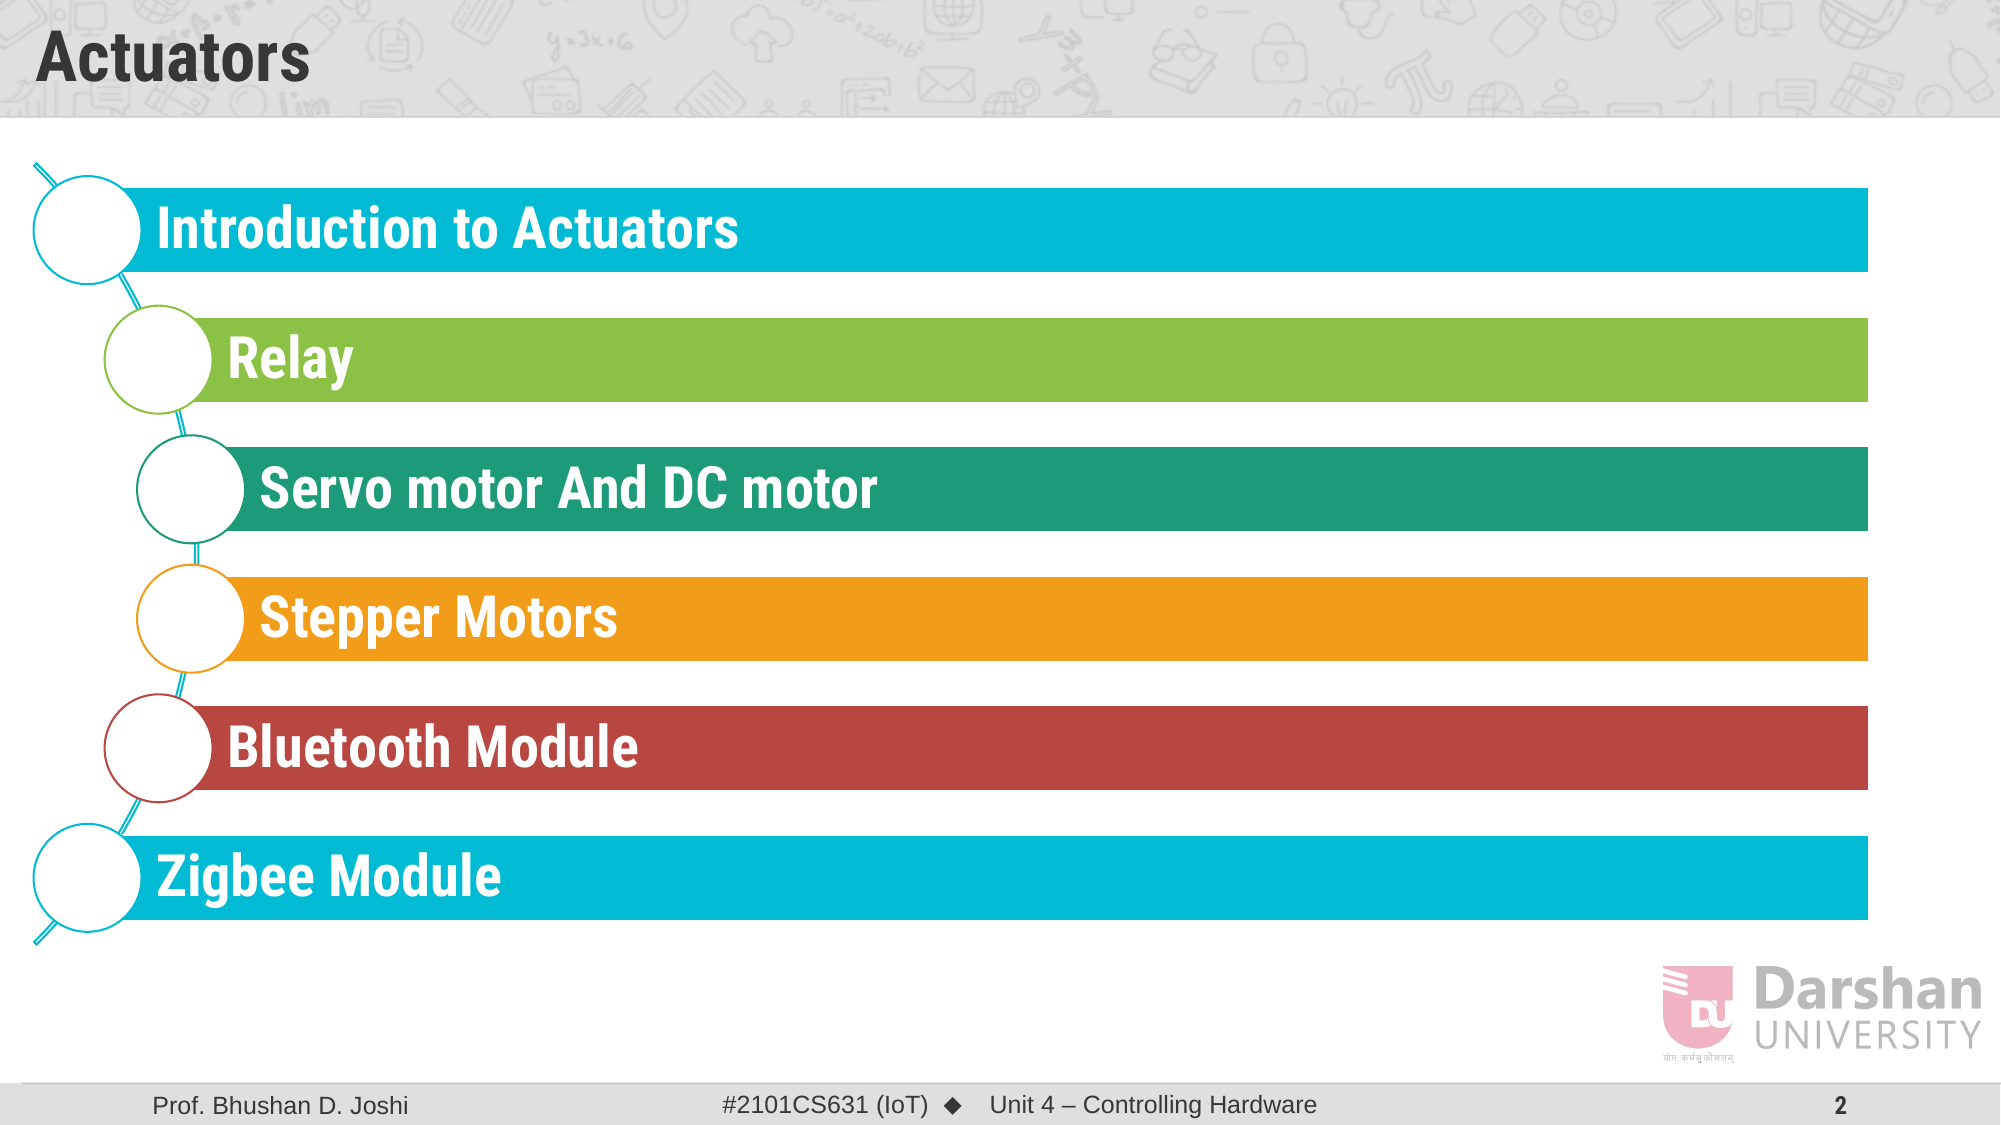

# Actuators
Introduction to Actuators
Relay
Servo motor And DC motor
Stepper Motors
Bluetooth Module
Zigbee Module